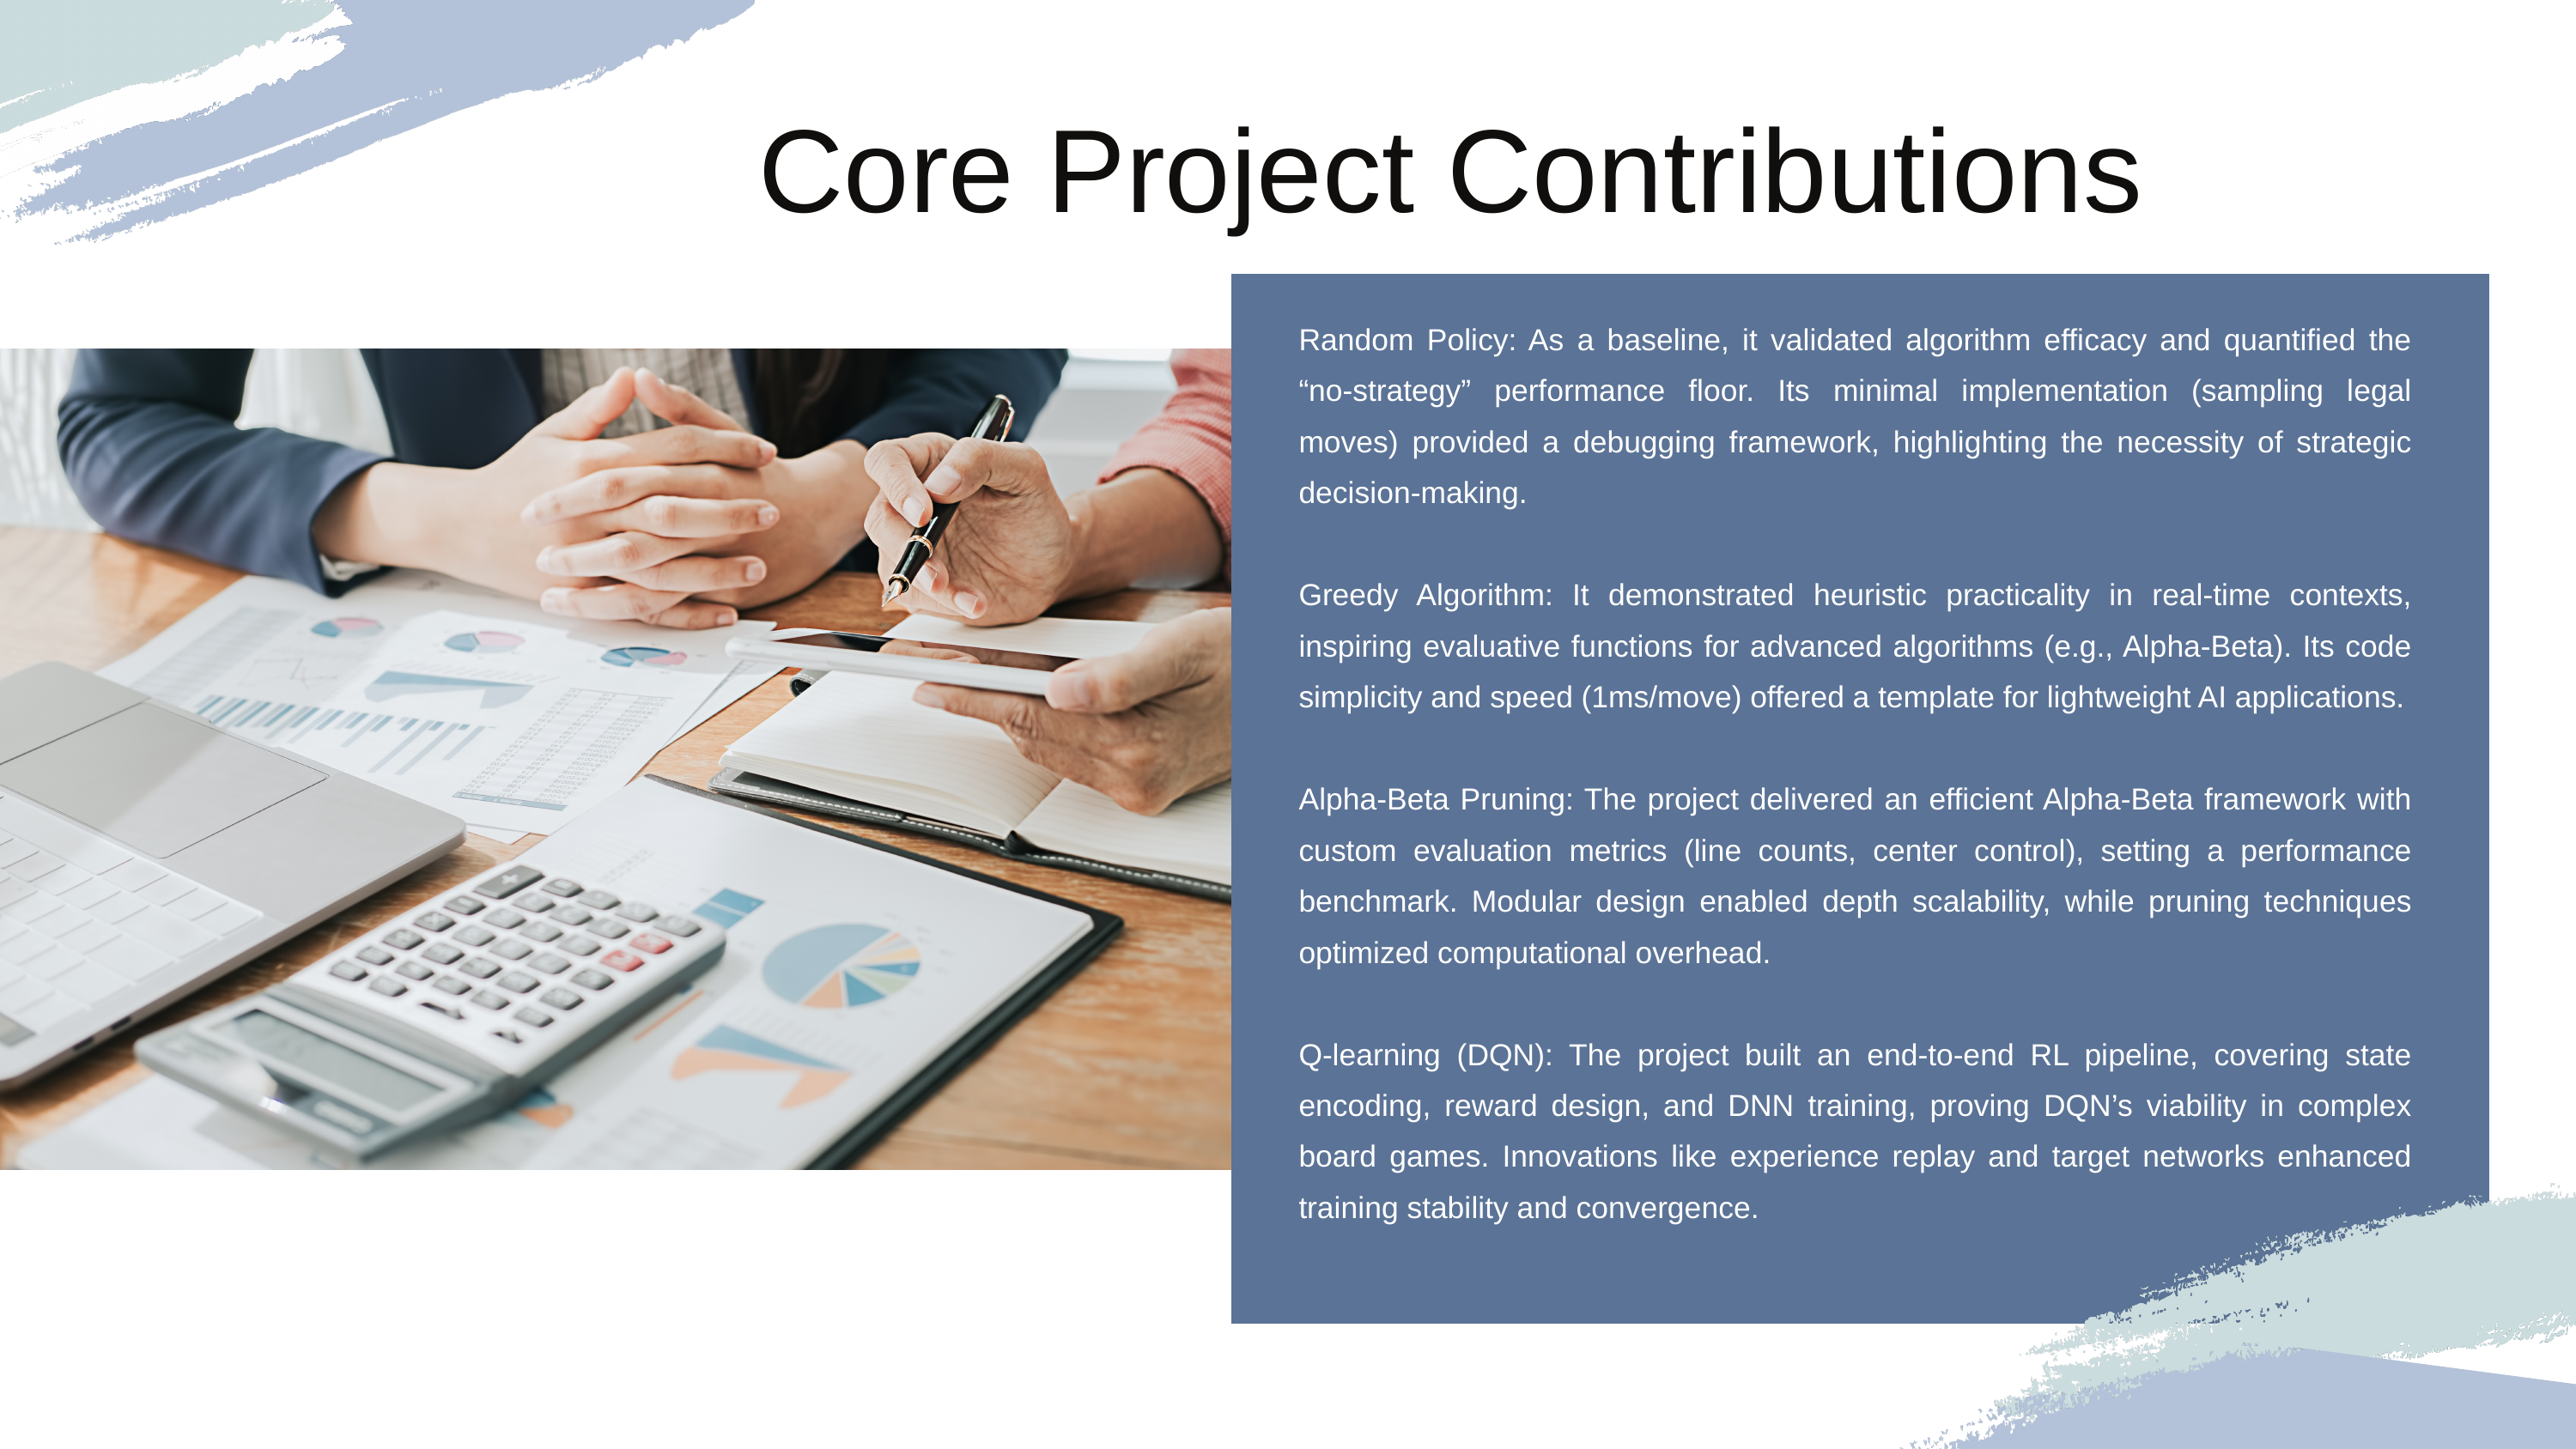

Core Project Contributions

Random Policy: As a baseline, it validated algorithm efficacy and quantified the “no-strategy” performance floor. Its minimal implementation (sampling legal moves) provided a debugging framework, highlighting the necessity of strategic decision-making.

Greedy Algorithm: It demonstrated heuristic practicality in real-time contexts, inspiring evaluative functions for advanced algorithms (e.g., Alpha-Beta). Its code simplicity and speed (1ms/move) offered a template for lightweight AI applications.

Alpha-Beta Pruning: The project delivered an efficient Alpha-Beta framework with custom evaluation metrics (line counts, center control), setting a performance benchmark. Modular design enabled depth scalability, while pruning techniques optimized computational overhead.

Q-learning (DQN): The project built an end-to-end RL pipeline, covering state encoding, reward design, and DNN training, proving DQN’s viability in complex board games. Innovations like experience replay and target networks enhanced training stability and convergence.